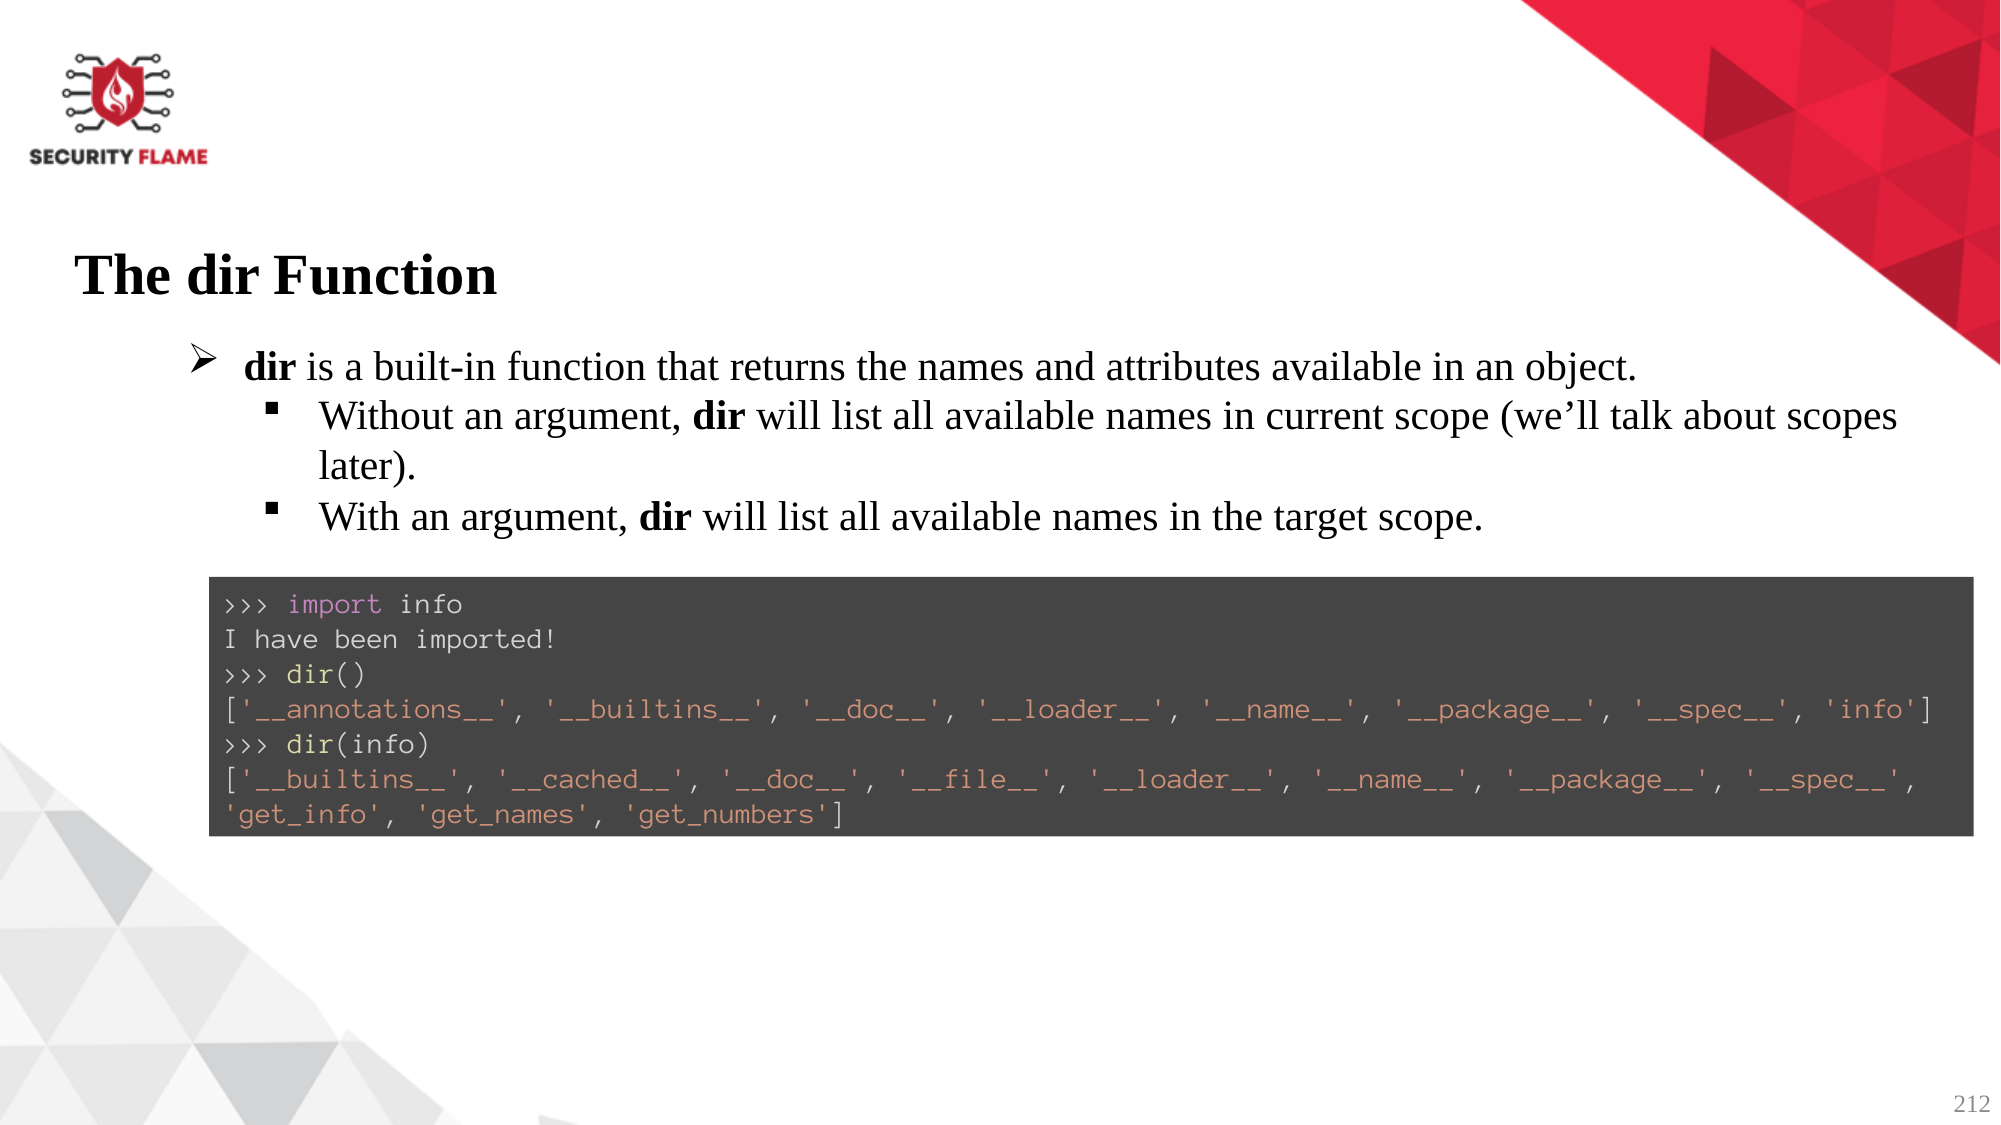

The dir Function
dir is a built-in function that returns the names and attributes available in an object.
Without an argument, dir will list all available names in current scope (we’ll talk about scopes later).
With an argument, dir will list all available names in the target scope.
>>> import info
I have been imported!
>>> dir()
['__annotations__', '__builtins__', '__doc__', '__loader__', '__name__', '__package__', '__spec__', 'info']
>>> dir(info)
['__builtins__', '__cached__', '__doc__', '__file__', '__loader__', '__name__', '__package__', '__spec__', 'get_info', 'get_names', 'get_numbers']
212